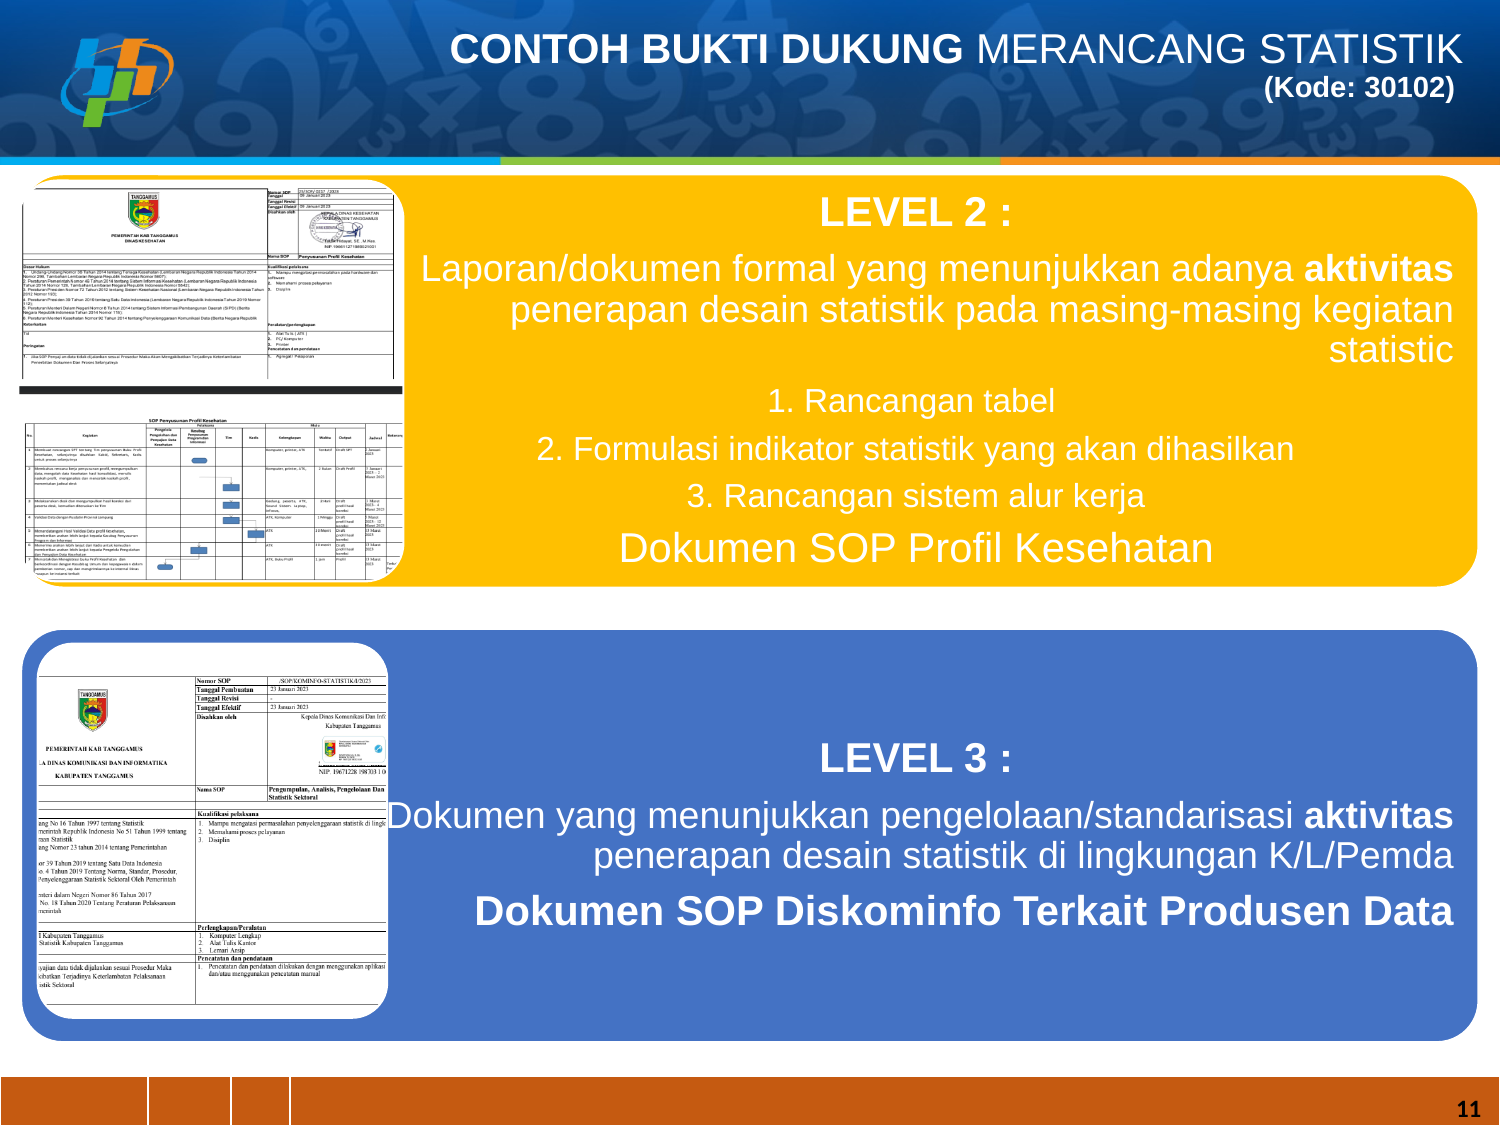

CONTOH BUKTI DUKUNG MERANCANG STATISTIK
(Kode: 30102)

LEVEL 2 :
Laporan/dokumen formal yang menunjukkan adanya aktivitas penerapan desain statistik pada masing-masing kegiatan statistic
1. Rancangan tabel
2. Formulasi indikator statistik yang akan dihasilkan
3. Rancangan sistem alur kerja
Dokumen SOP Profil Kesehatan
LEVEL 3 :
Dokumen yang menunjukkan pengelolaan/standarisasi aktivitas penerapan desain statistik di lingkungan K/L/Pemda
Dokumen SOP Diskominfo Terkait Produsen Data
|  |  |  |  |
| --- | --- | --- | --- |
11